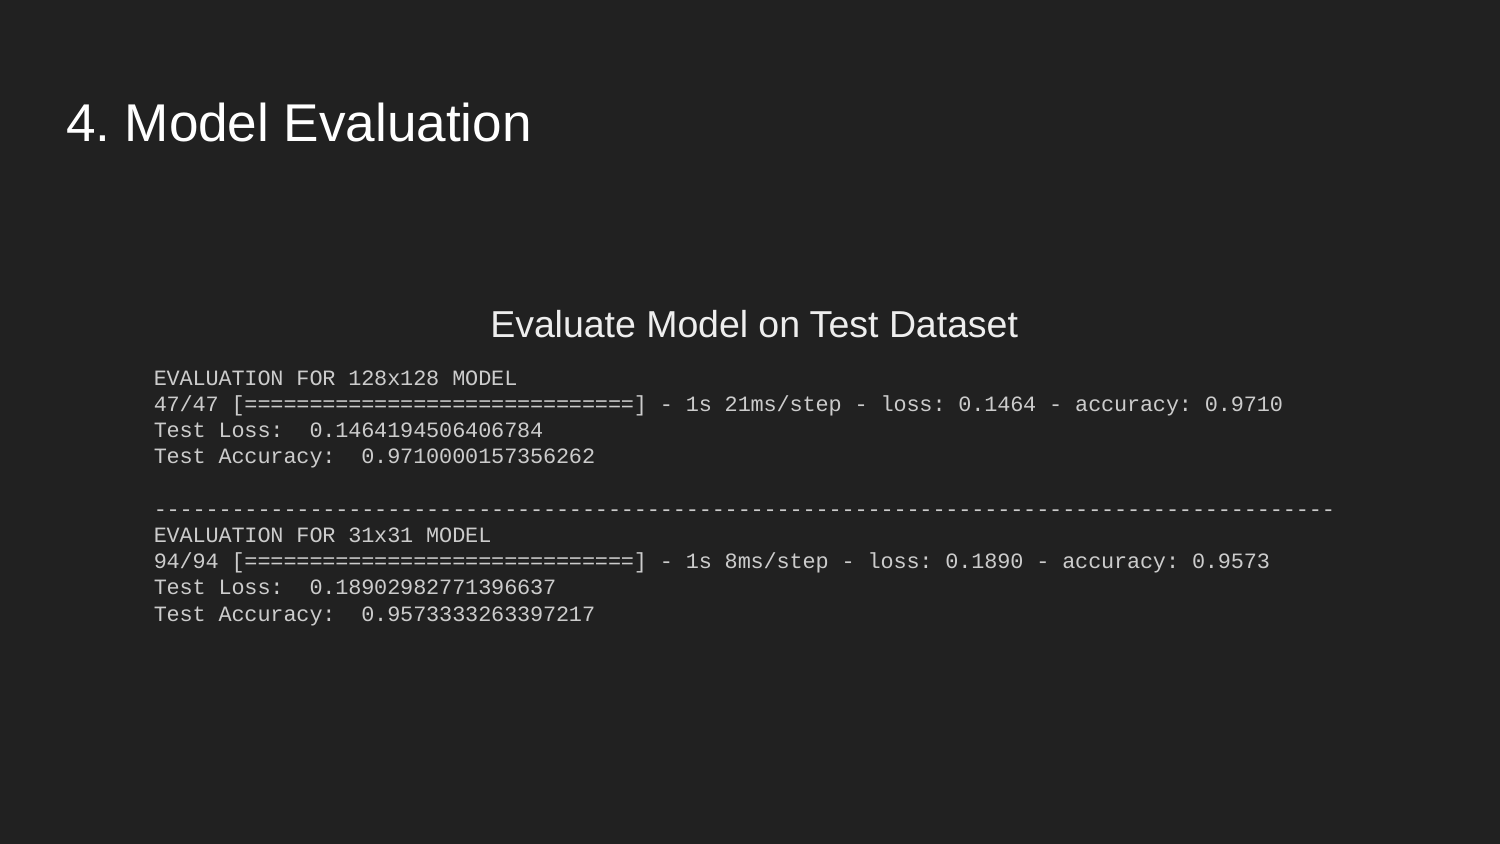

# 4. Model Evaluation

Evaluate Model on Test Dataset

EVALUATION FOR 128x128 MODEL
47/47 [==============================] - 1s 21ms/step - loss: 0.1464 - accuracy: 0.9710
Test Loss:  0.1464194506406784
Test Accuracy:  0.9710000157356262

-------------------------------------------------------------------------------------------
EVALUATION FOR 31x31 MODEL
94/94 [==============================] - 1s 8ms/step - loss: 0.1890 - accuracy: 0.9573
Test Loss:  0.18902982771396637
Test Accuracy:  0.9573333263397217